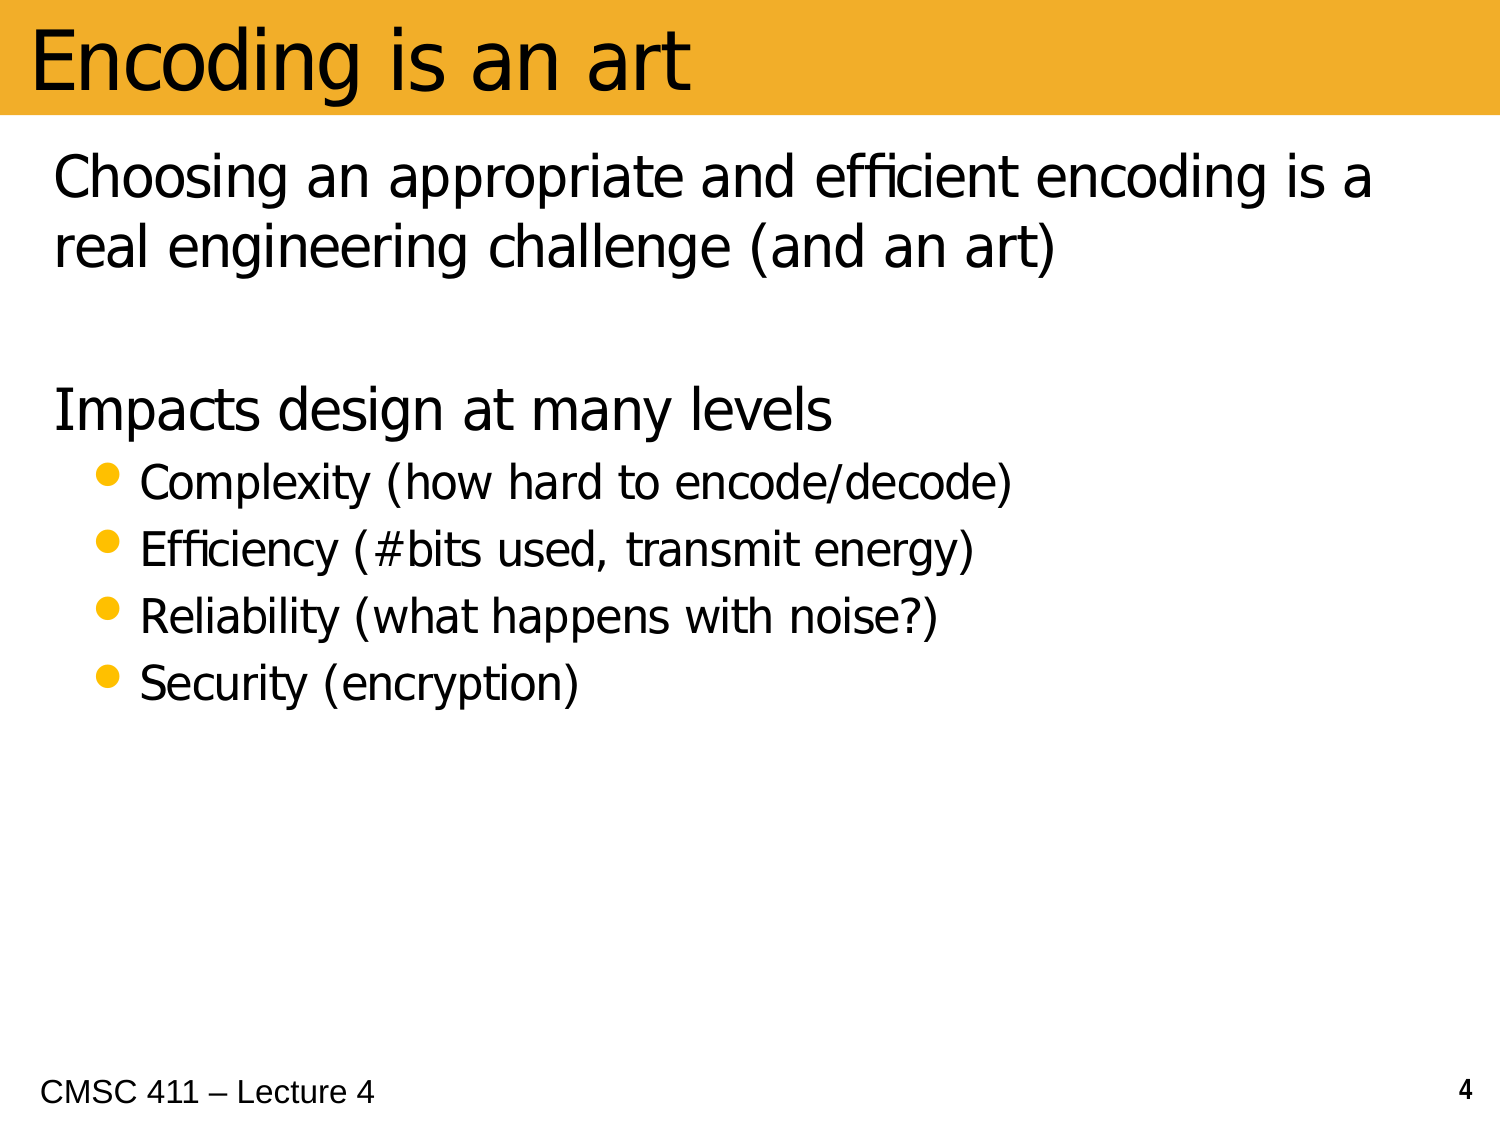

# Encoding is an art
Choosing an appropriate and efficient encoding is a real engineering challenge (and an art)

Impacts design at many levels
Complexity (how hard to encode/decode)
Efficiency (#bits used, transmit energy)
Reliability (what happens with noise?)
Security (encryption)

4